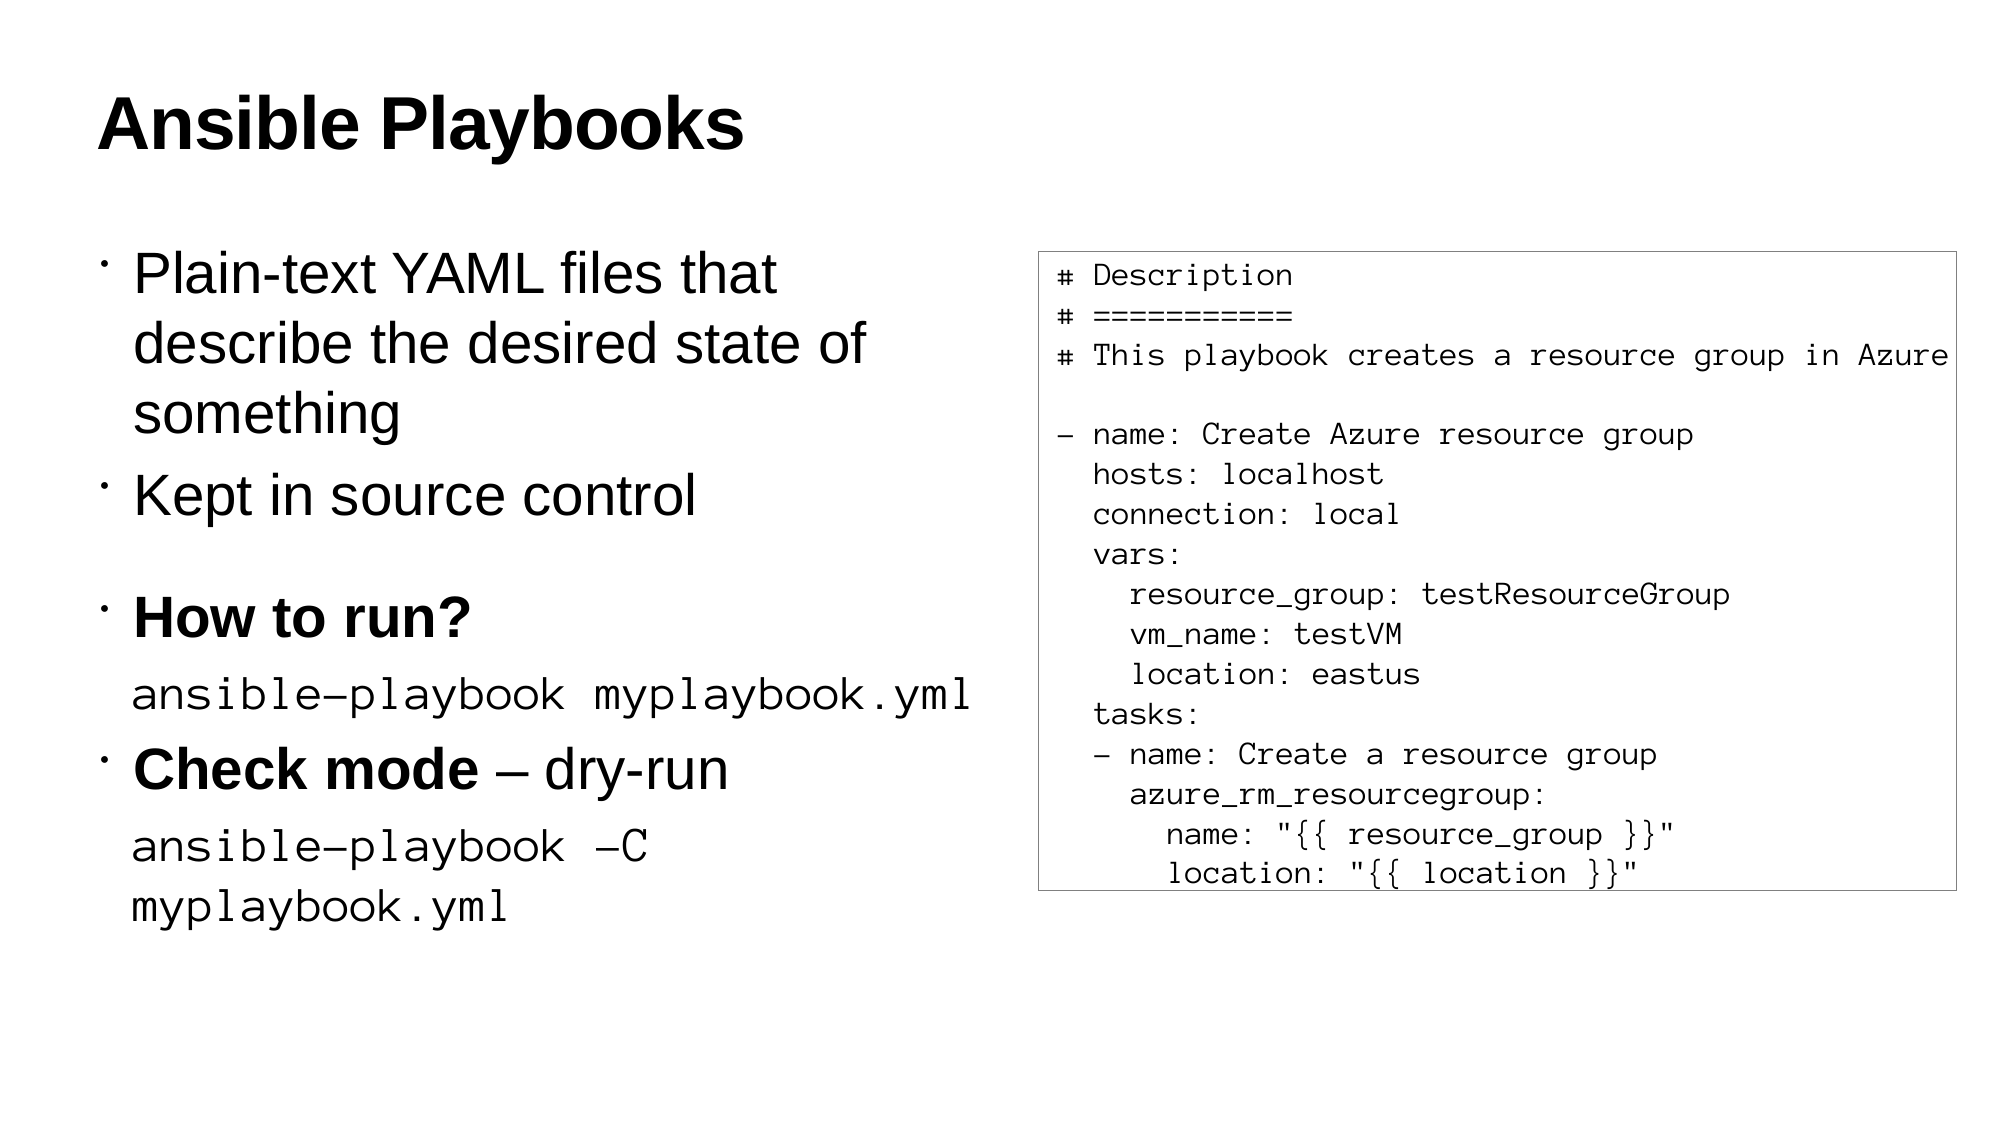

# Ansible Playbooks
Plain-text YAML files that describe the desired state of something
Kept in source control

How to run?
ansible-playbook myplaybook.yml
Check mode – dry-run
ansible-playbook –C myplaybook.yml

# Description
# ===========
# This playbook creates a resource group in Azure

- name: Create Azure resource group
  hosts: localhost
  connection: local
  vars:
    resource_group: testResourceGroup
    vm_name: testVM
    location: eastus
  tasks:
  - name: Create a resource group
    azure_rm_resourcegroup:
      name: "{{ resource_group }}"
      location: "{{ location }}"